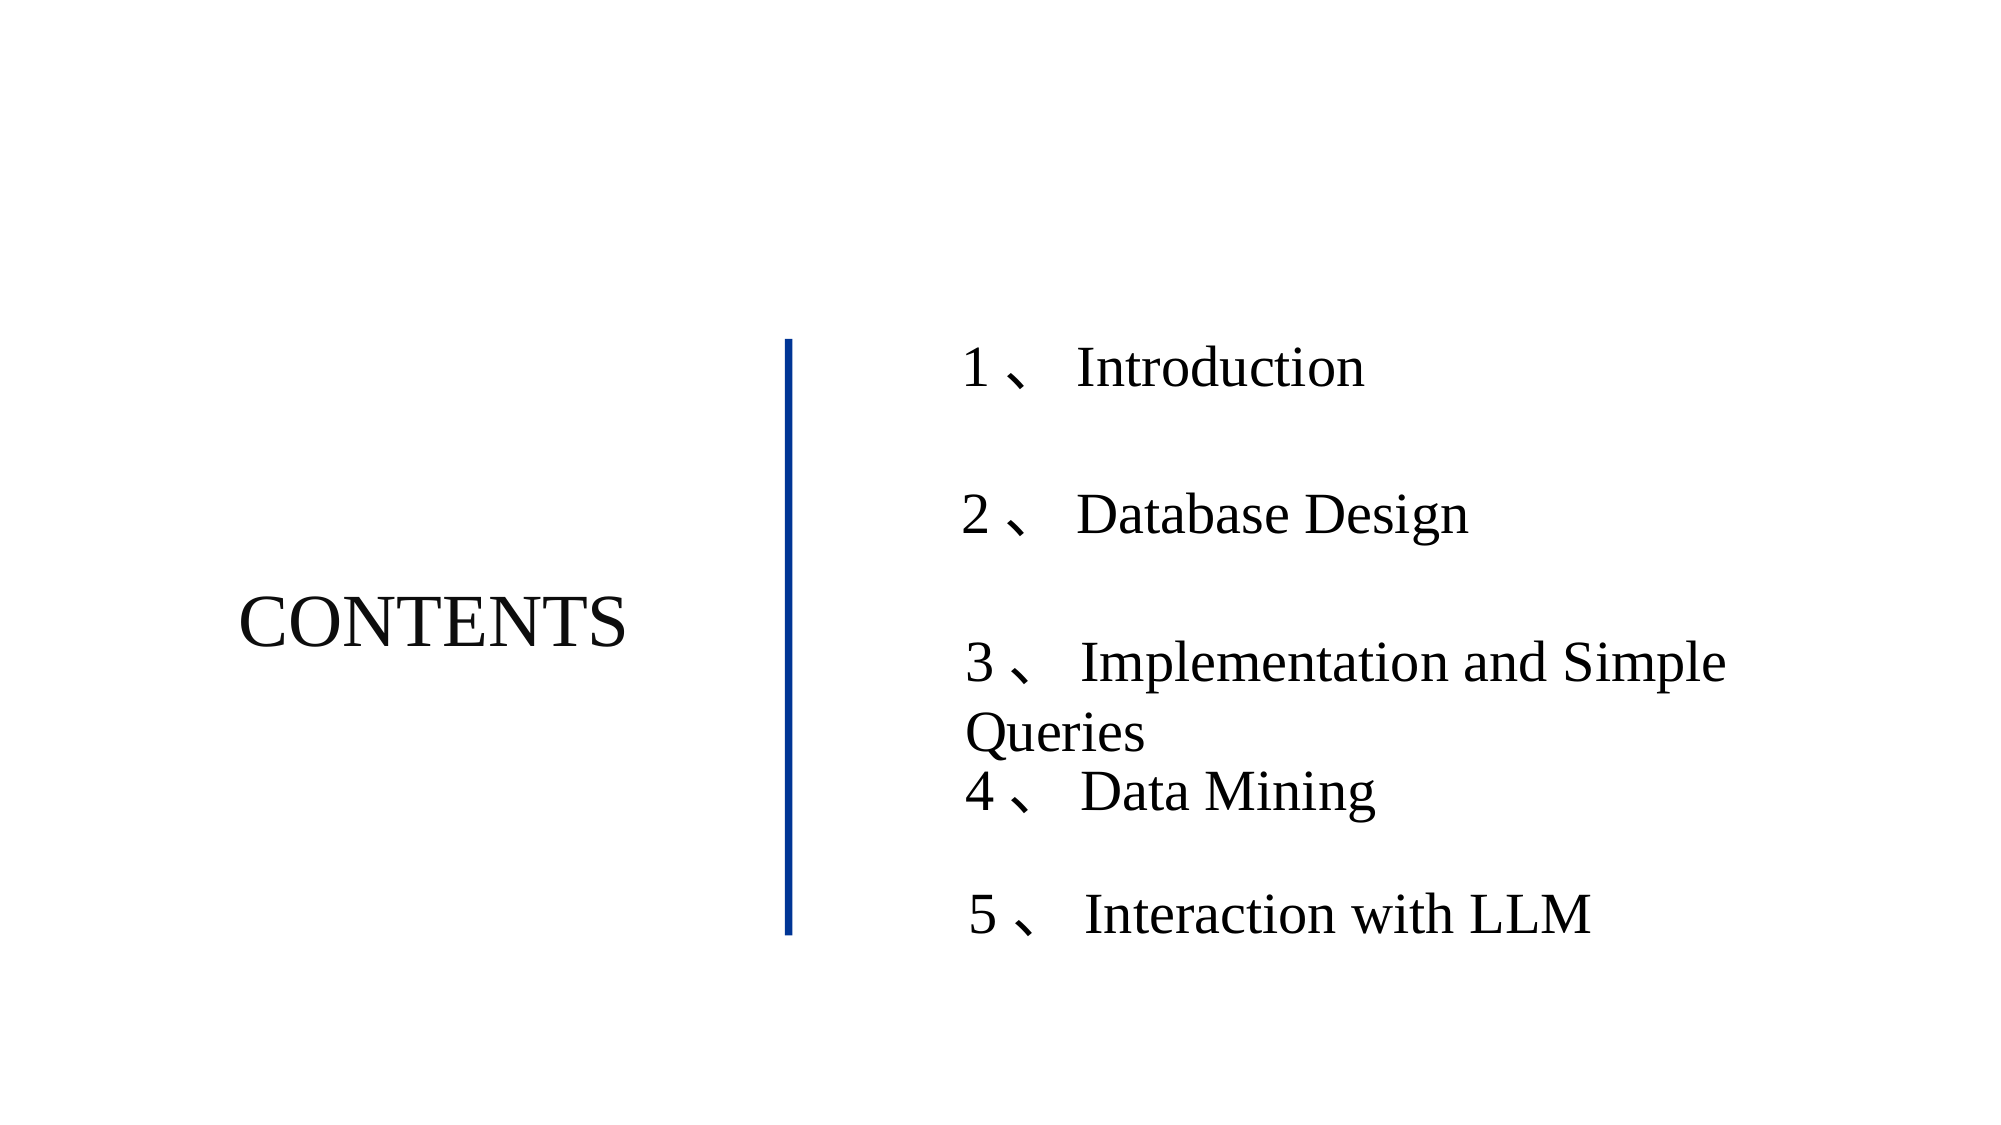

1、Introduction

2、Database Design
CONTENTS
3、Implementation and Simple Queries
4、Data Mining
5、Interaction with LLM
2